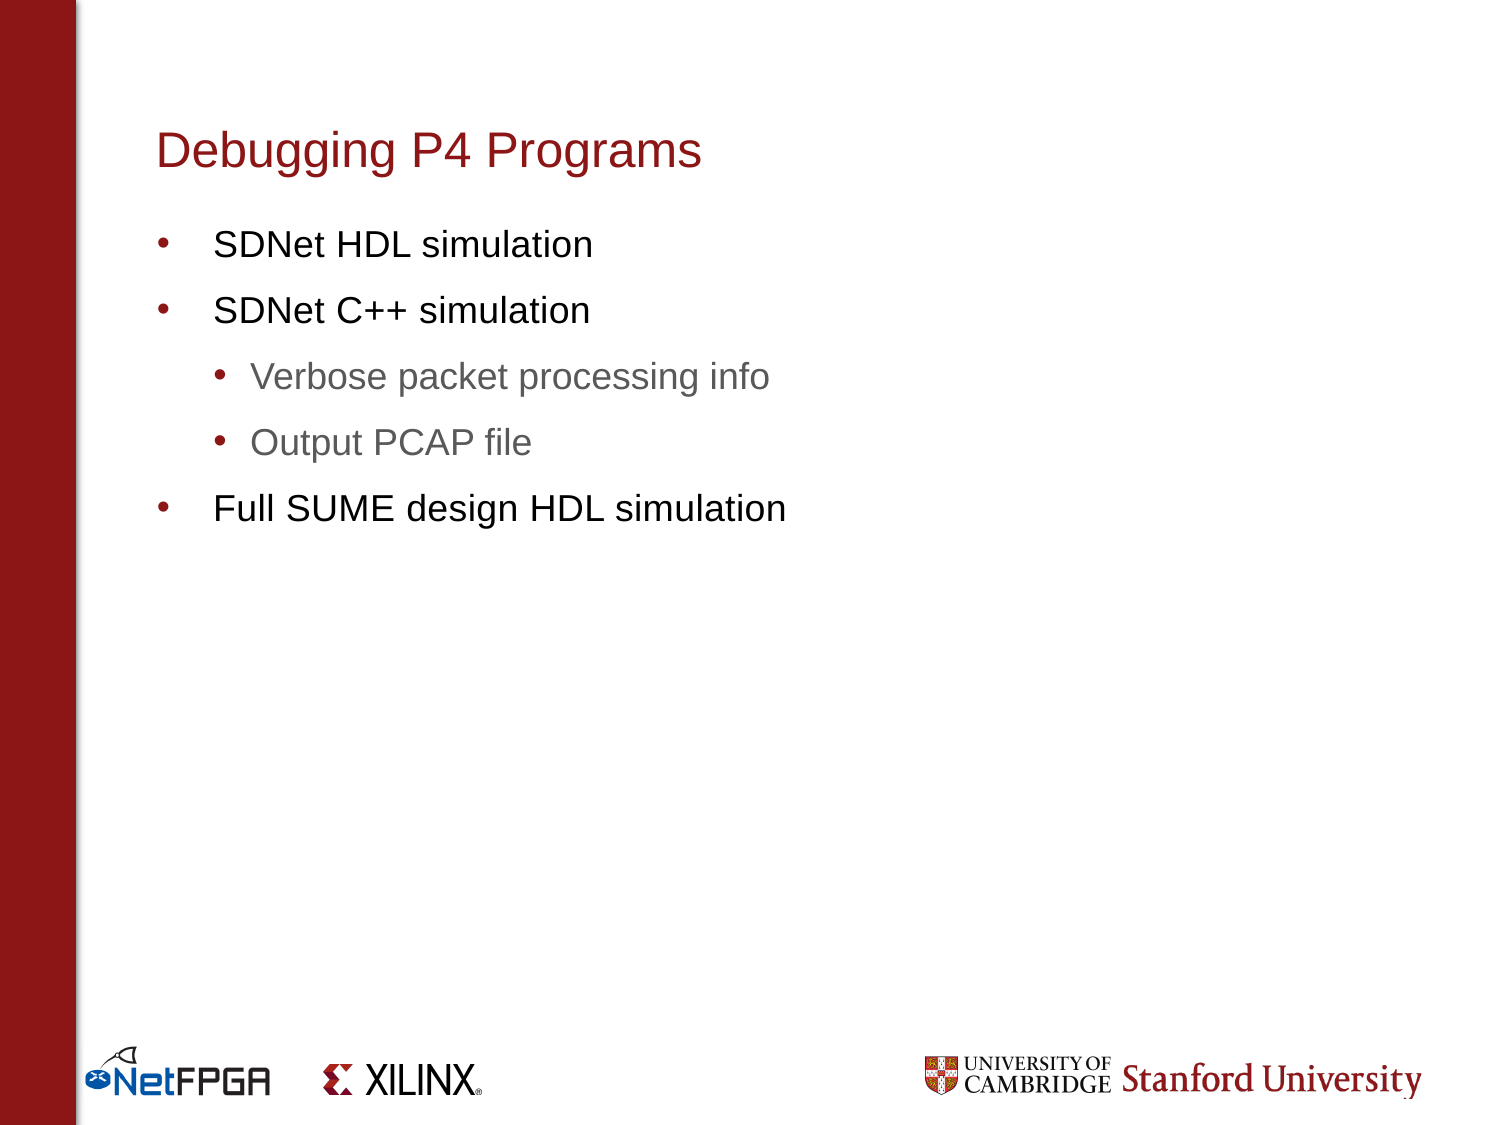

# Debugging P4 Programs
SDNet HDL simulation
SDNet C++ simulation
Verbose packet processing info
Output PCAP file
Full SUME design HDL simulation